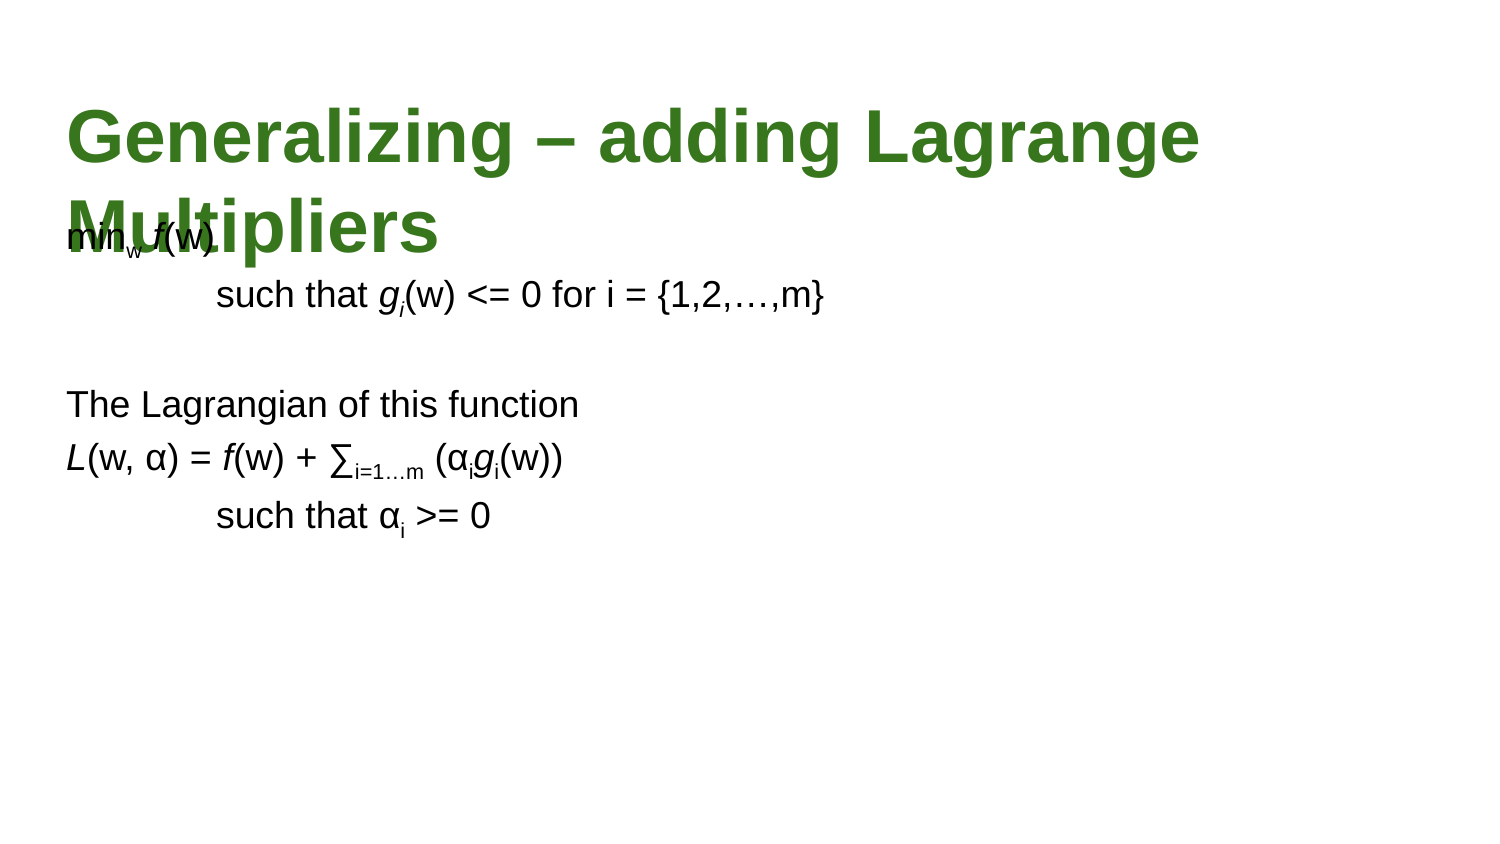

# Generalizing – adding Lagrange Multipliers
minw f(w)
	such that gi(w) <= 0 for i = {1,2,…,m}

The Lagrangian of this function
L(w, α) = f(w) + ∑i=1…m (αigi(w))
	such that αi >= 0